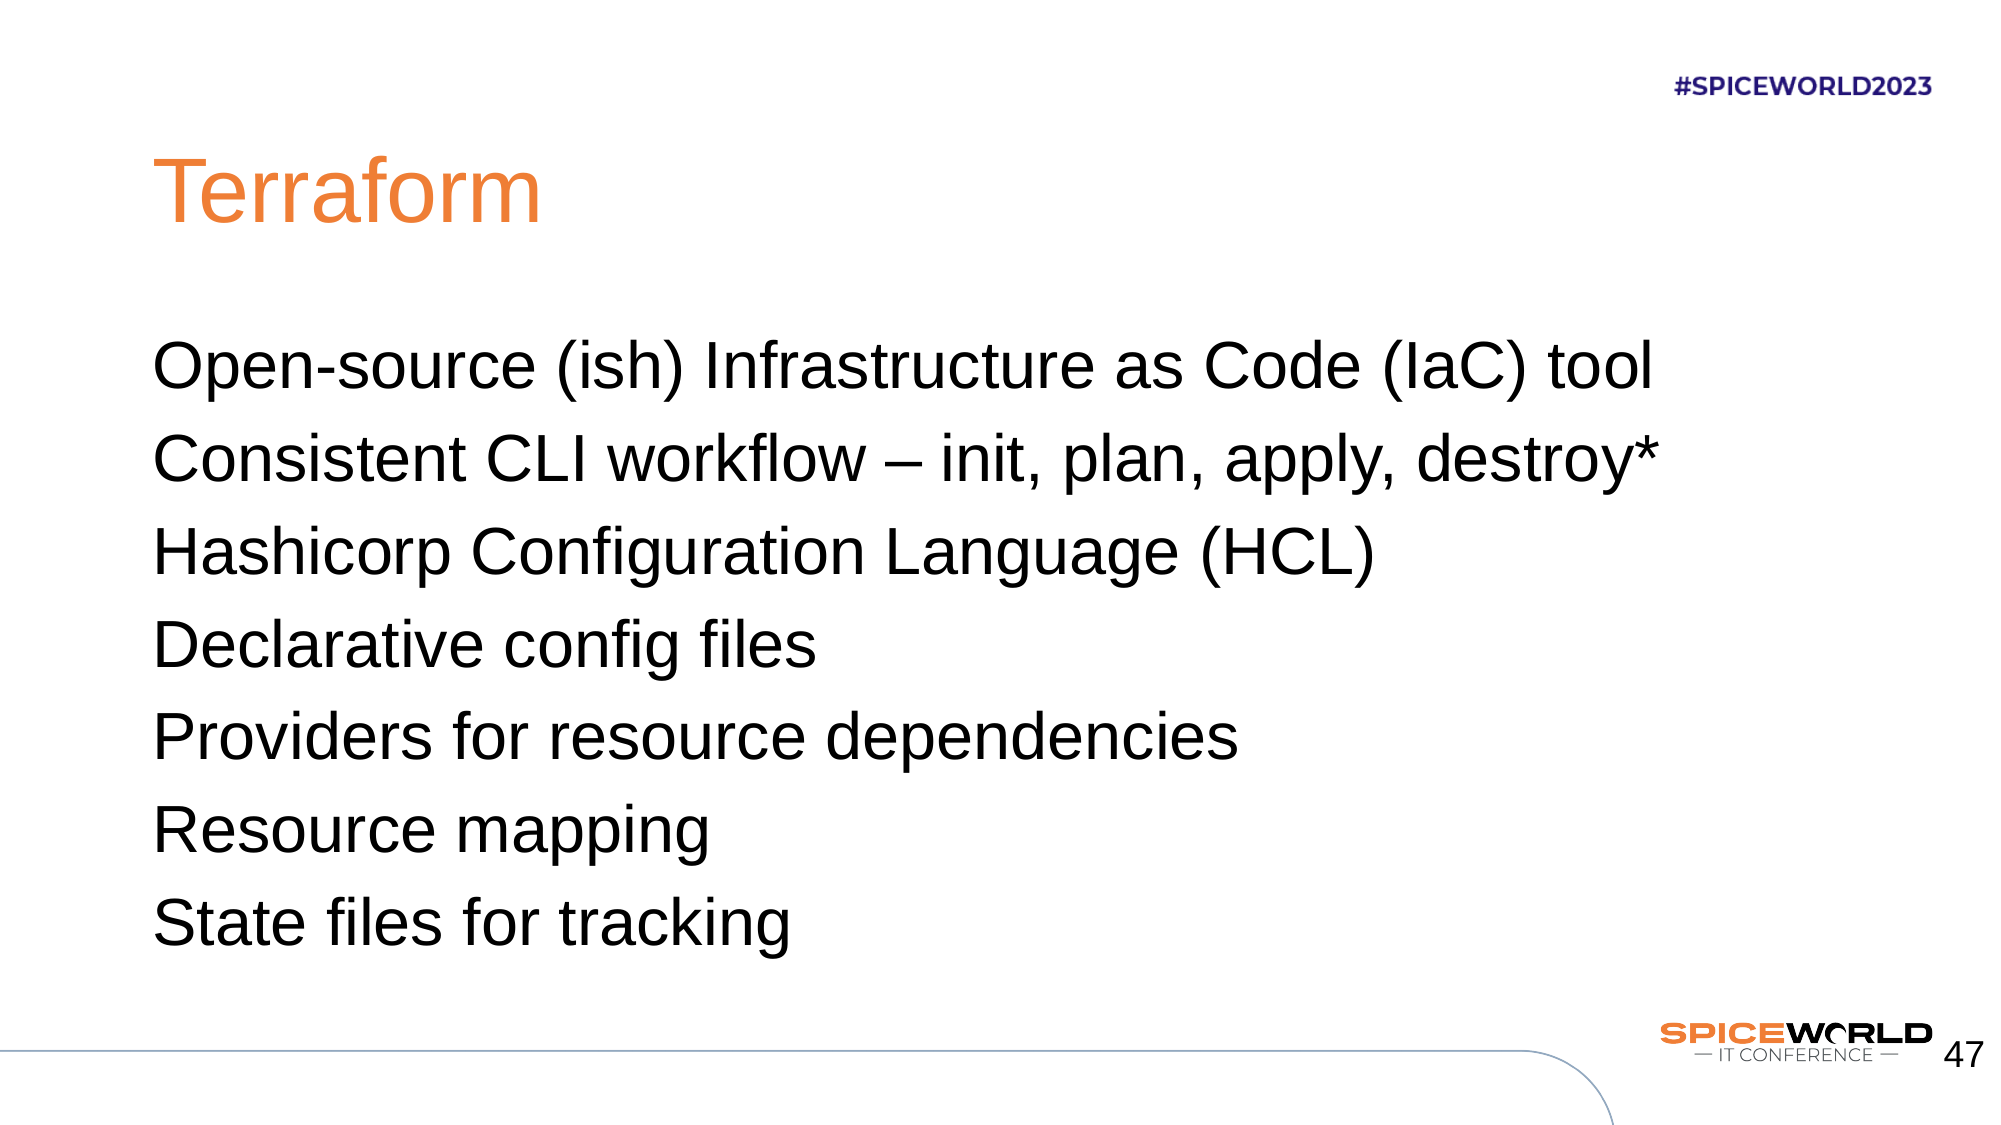

# Terraform
Open-source (ish) Infrastructure as Code (IaC) tool
Consistent CLI workflow – init, plan, apply, destroy*
Hashicorp Configuration Language (HCL)
Declarative config files
Providers for resource dependencies
Resource mapping
State files for tracking

47